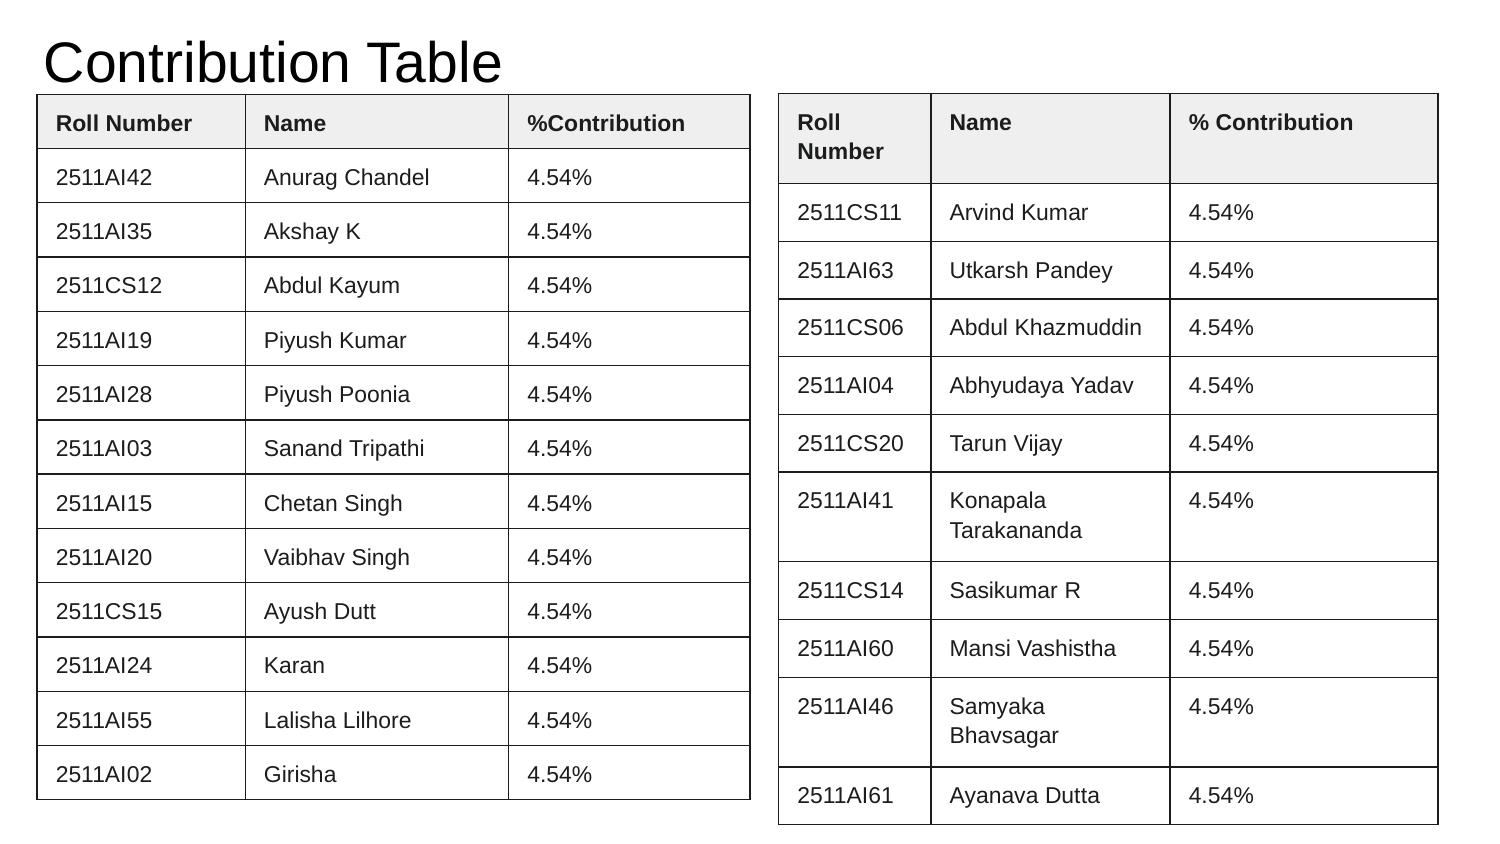

# Contribution Table
| Roll Number | Name | % Contribution |
| --- | --- | --- |
| 2511CS11 | Arvind Kumar | 4.54% |
| 2511AI63 | Utkarsh Pandey | 4.54% |
| 2511CS06 | Abdul Khazmuddin | 4.54% |
| 2511AI04 | Abhyudaya Yadav | 4.54% |
| 2511CS20 | Tarun Vijay | 4.54% |
| 2511AI41 | Konapala Tarakananda | 4.54% |
| 2511CS14 | Sasikumar R | 4.54% |
| 2511AI60 | Mansi Vashistha | 4.54% |
| 2511AI46 | Samyaka Bhavsagar | 4.54% |
| 2511AI61 | Ayanava Dutta | 4.54% |
| Roll Number | Name | %Contribution |
| --- | --- | --- |
| 2511AI42 | Anurag Chandel | 4.54% |
| 2511AI35 | Akshay K | 4.54% |
| 2511CS12 | Abdul Kayum | 4.54% |
| 2511AI19 | Piyush Kumar | 4.54% |
| 2511AI28 | Piyush Poonia | 4.54% |
| 2511AI03 | Sanand Tripathi | 4.54% |
| 2511AI15 | Chetan Singh | 4.54% |
| 2511AI20 | Vaibhav Singh | 4.54% |
| 2511CS15 | Ayush Dutt | 4.54% |
| 2511AI24 | Karan | 4.54% |
| 2511AI55 | Lalisha Lilhore | 4.54% |
| 2511AI02 | Girisha | 4.54% |